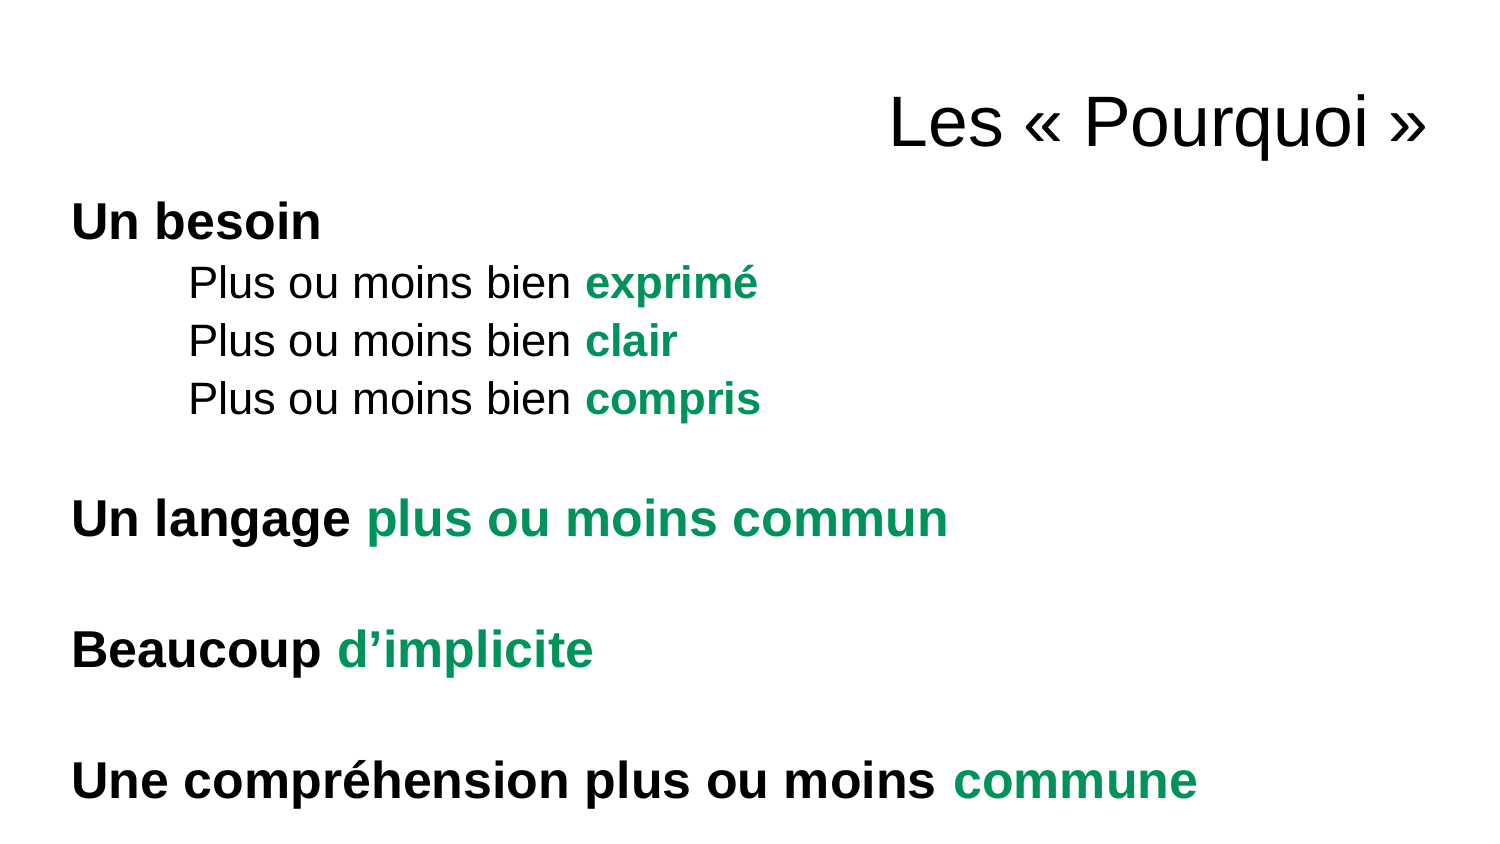

Les « Pourquoi »

Un besoin
	Plus ou moins bien exprimé
	Plus ou moins bien clair
	Plus ou moins bien compris

Un langage plus ou moins commun

Beaucoup d’implicite

Une compréhension plus ou moins commune